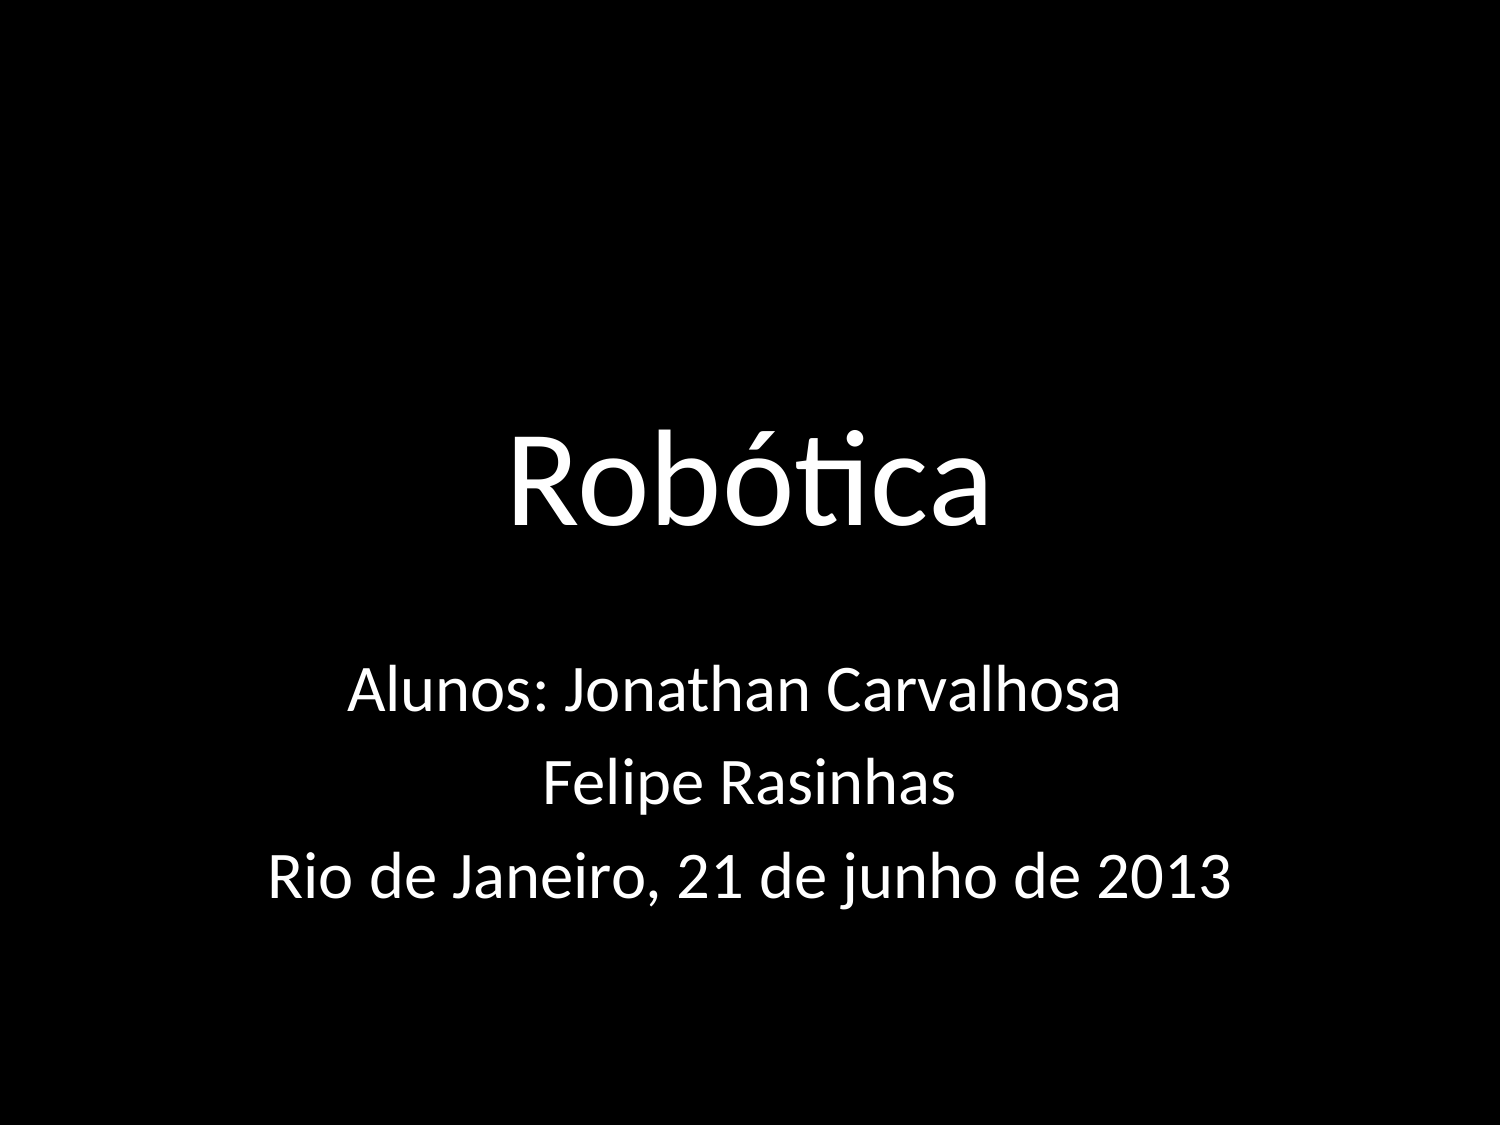

# Robótica
Alunos: Jonathan Carvalhosa
Felipe Rasinhas
Rio de Janeiro, 21 de junho de 2013